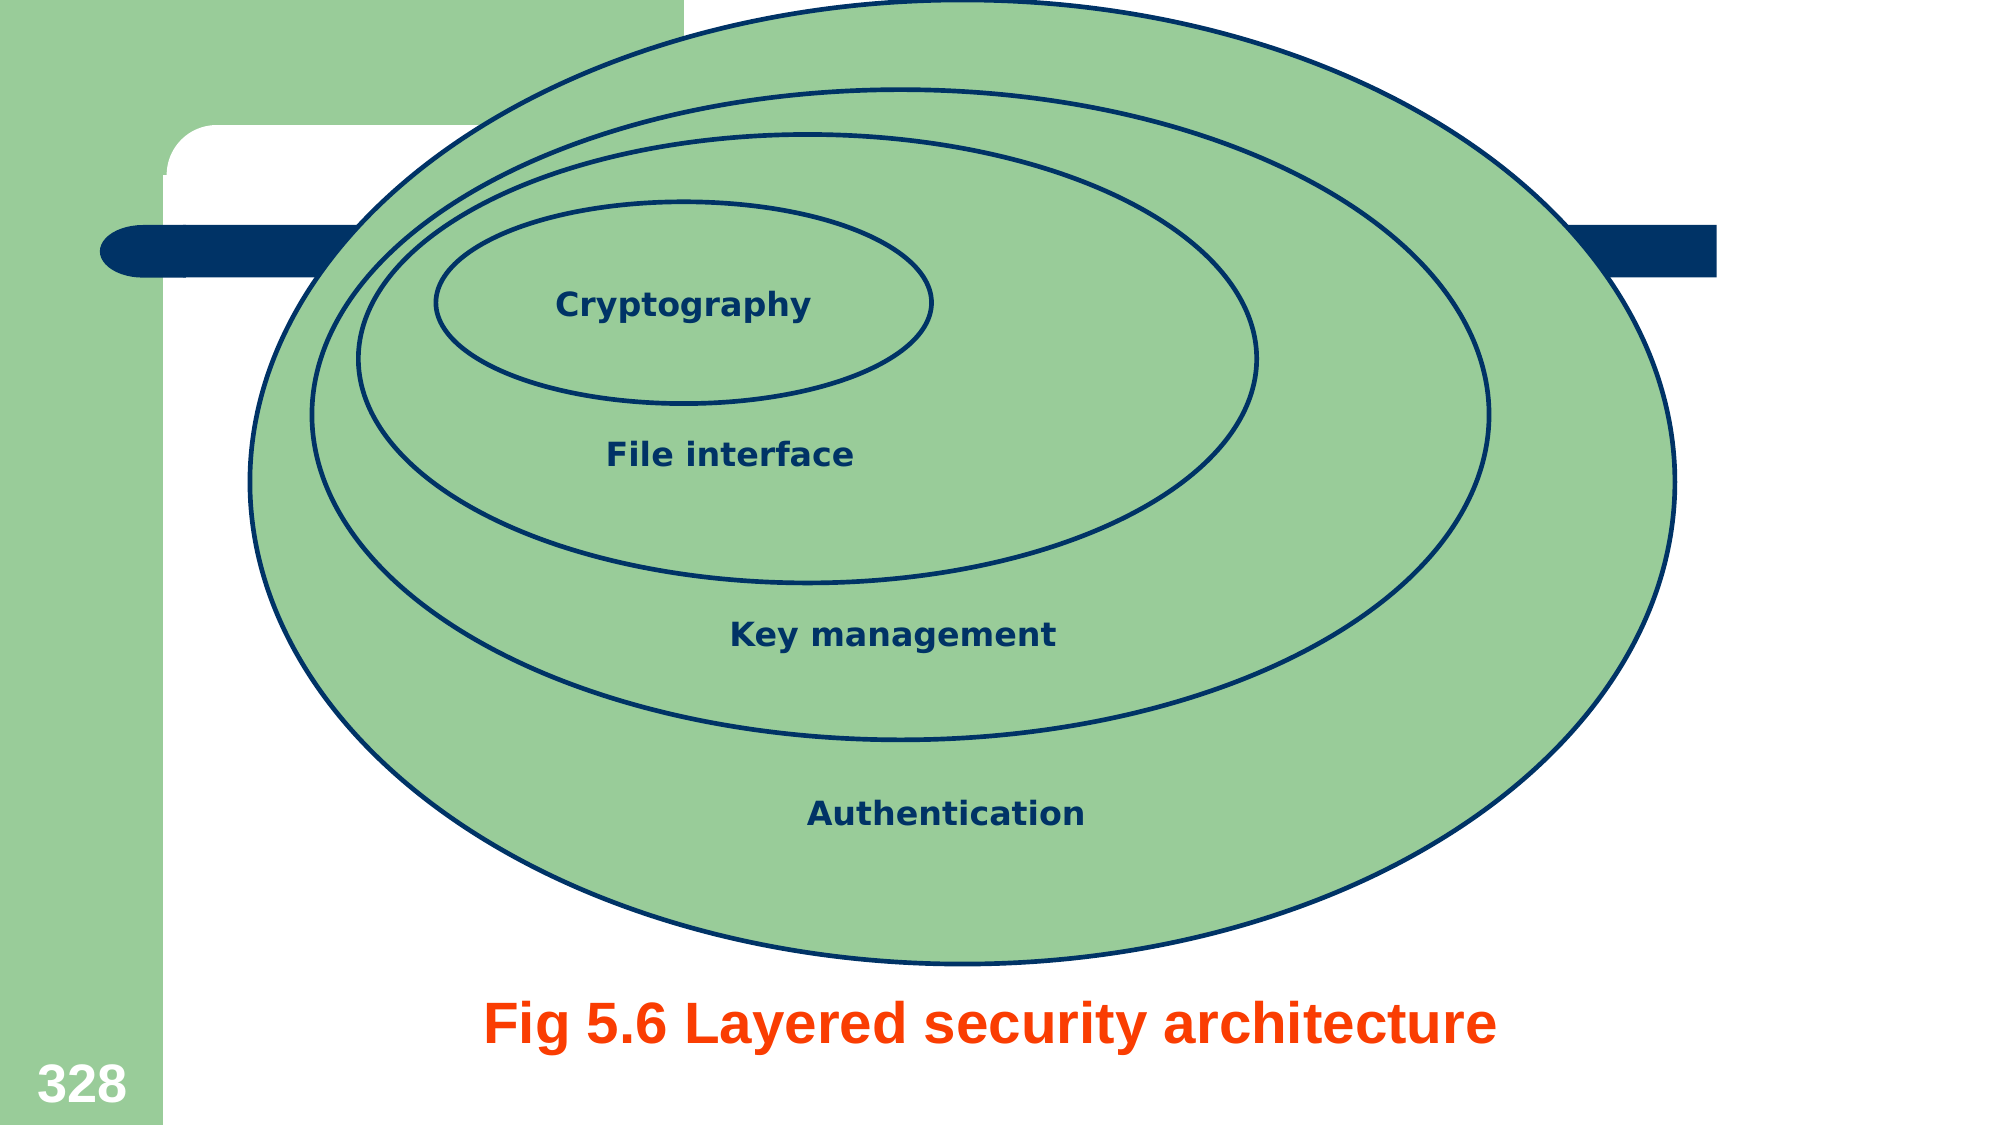

Cryptography
File interface
Key management
Authentication
#

Fig 5.6 Layered security architecture
328